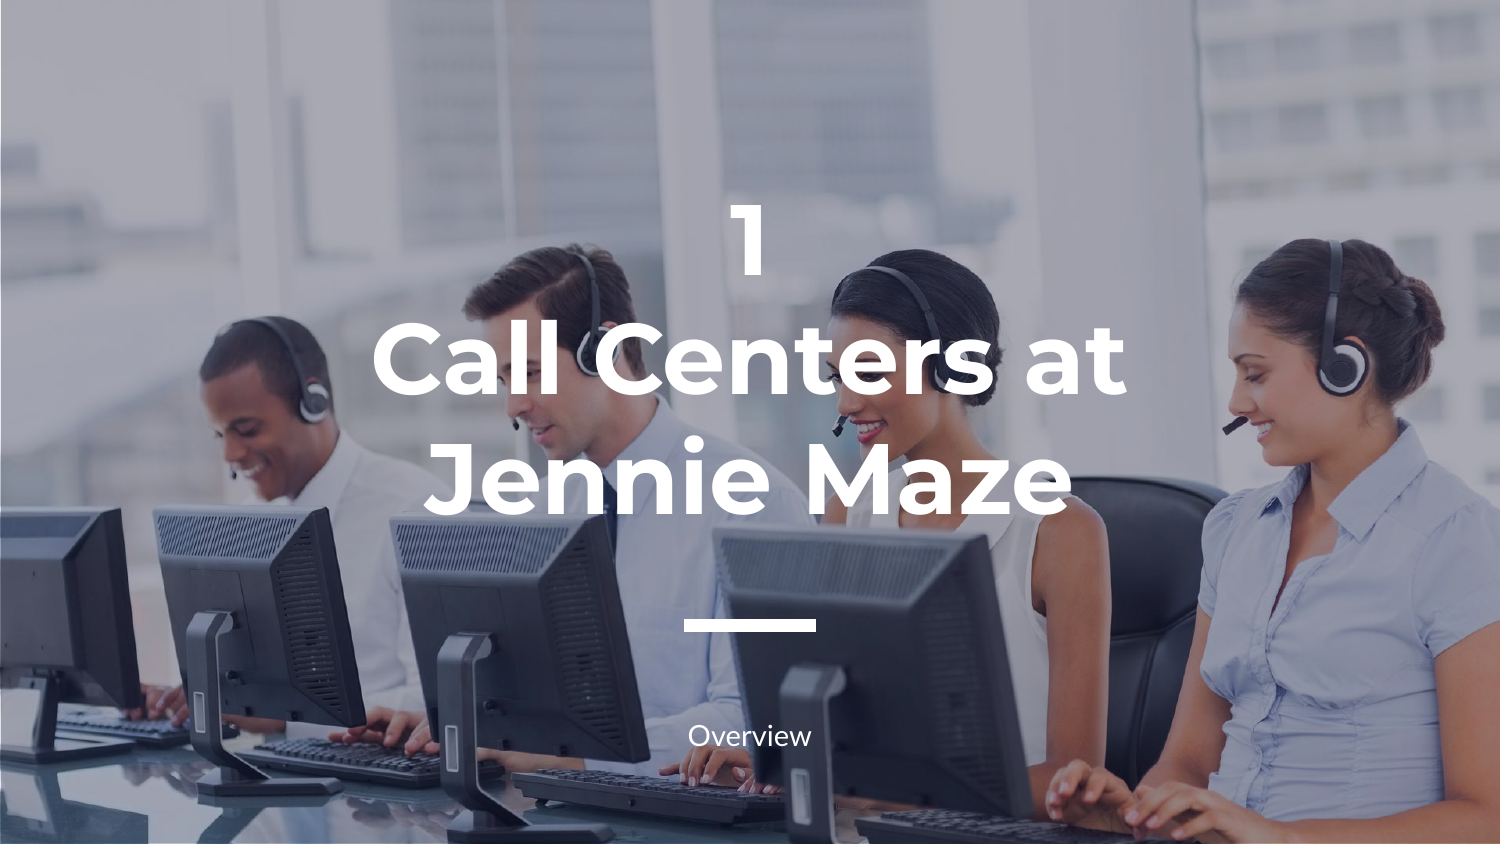

# 1
Call Centers at
Jennie Maze
Overview